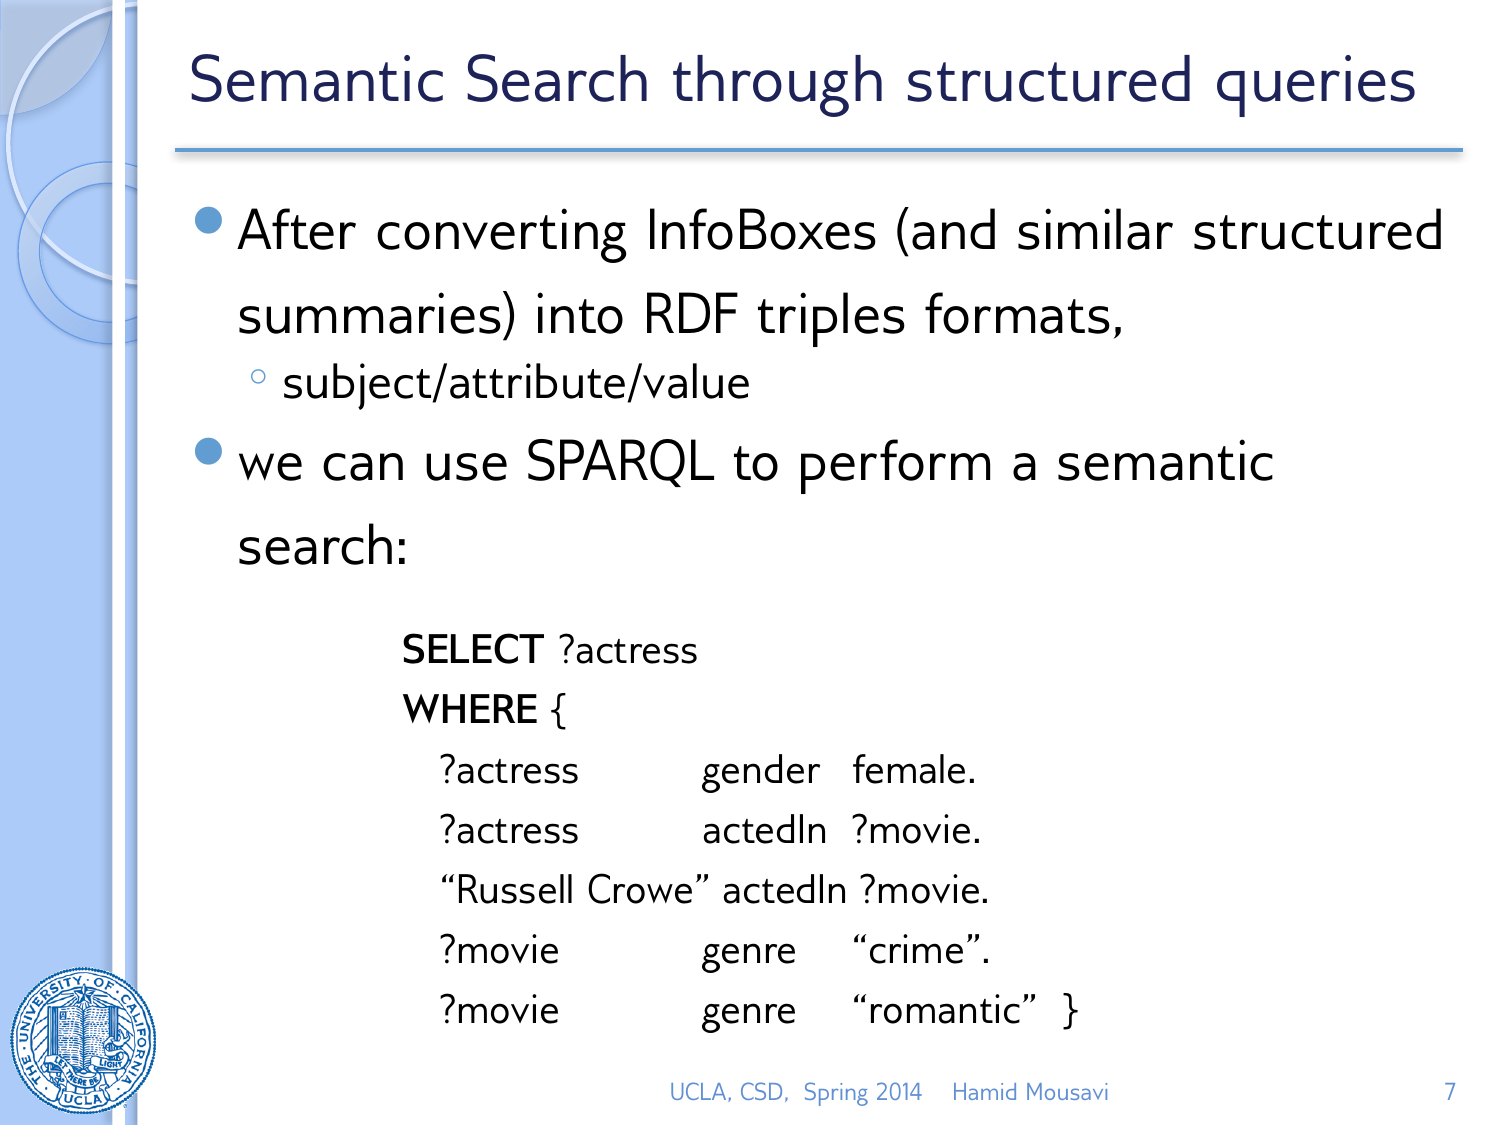

# Semantic Search through structured queries
After converting InfoBoxes (and similar structured summaries) into RDF triples formats,
subject/attribute/value
we can use SPARQL to perform a semantic search:

SELECT ?actress
WHERE {
   ?actress 	gender 	female.
   ?actress 	actedIn 	?movie.
   “Russell Crowe” actedIn ?movie.
   ?movie 	genre 	“crime”.
   ?movie 	genre 	“romantic”  }
UCLA, CSD,  Spring 2014
Hamid Mousavi
7